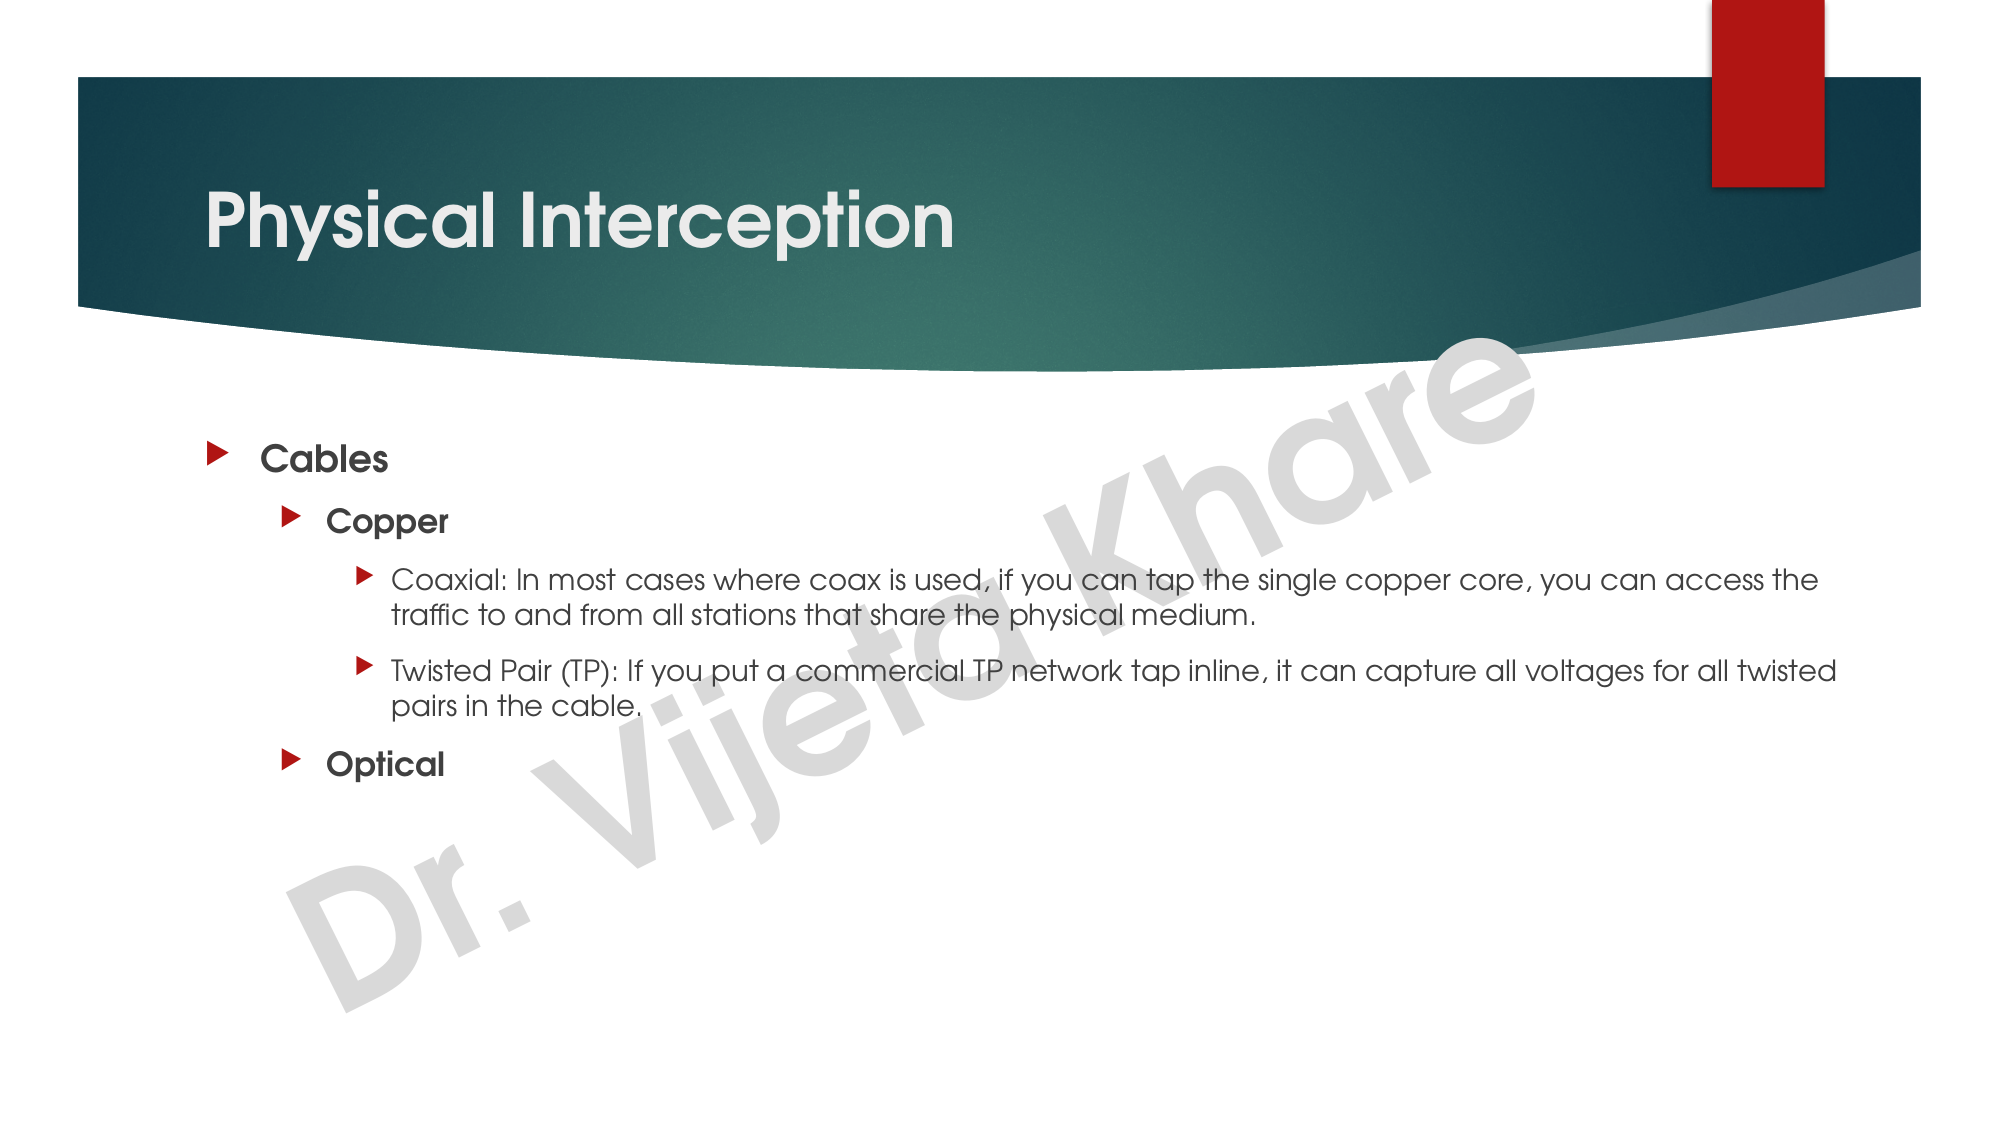

# Physical Interception
Cables
Copper
Coaxial: In most cases where coax is used, if you can tap the single copper core, you can access the traffic to and from all stations that share the physical medium.
Twisted Pair (TP): If you put a commercial TP network tap inline, it can capture all voltages for all twisted pairs in the cable.
Optical